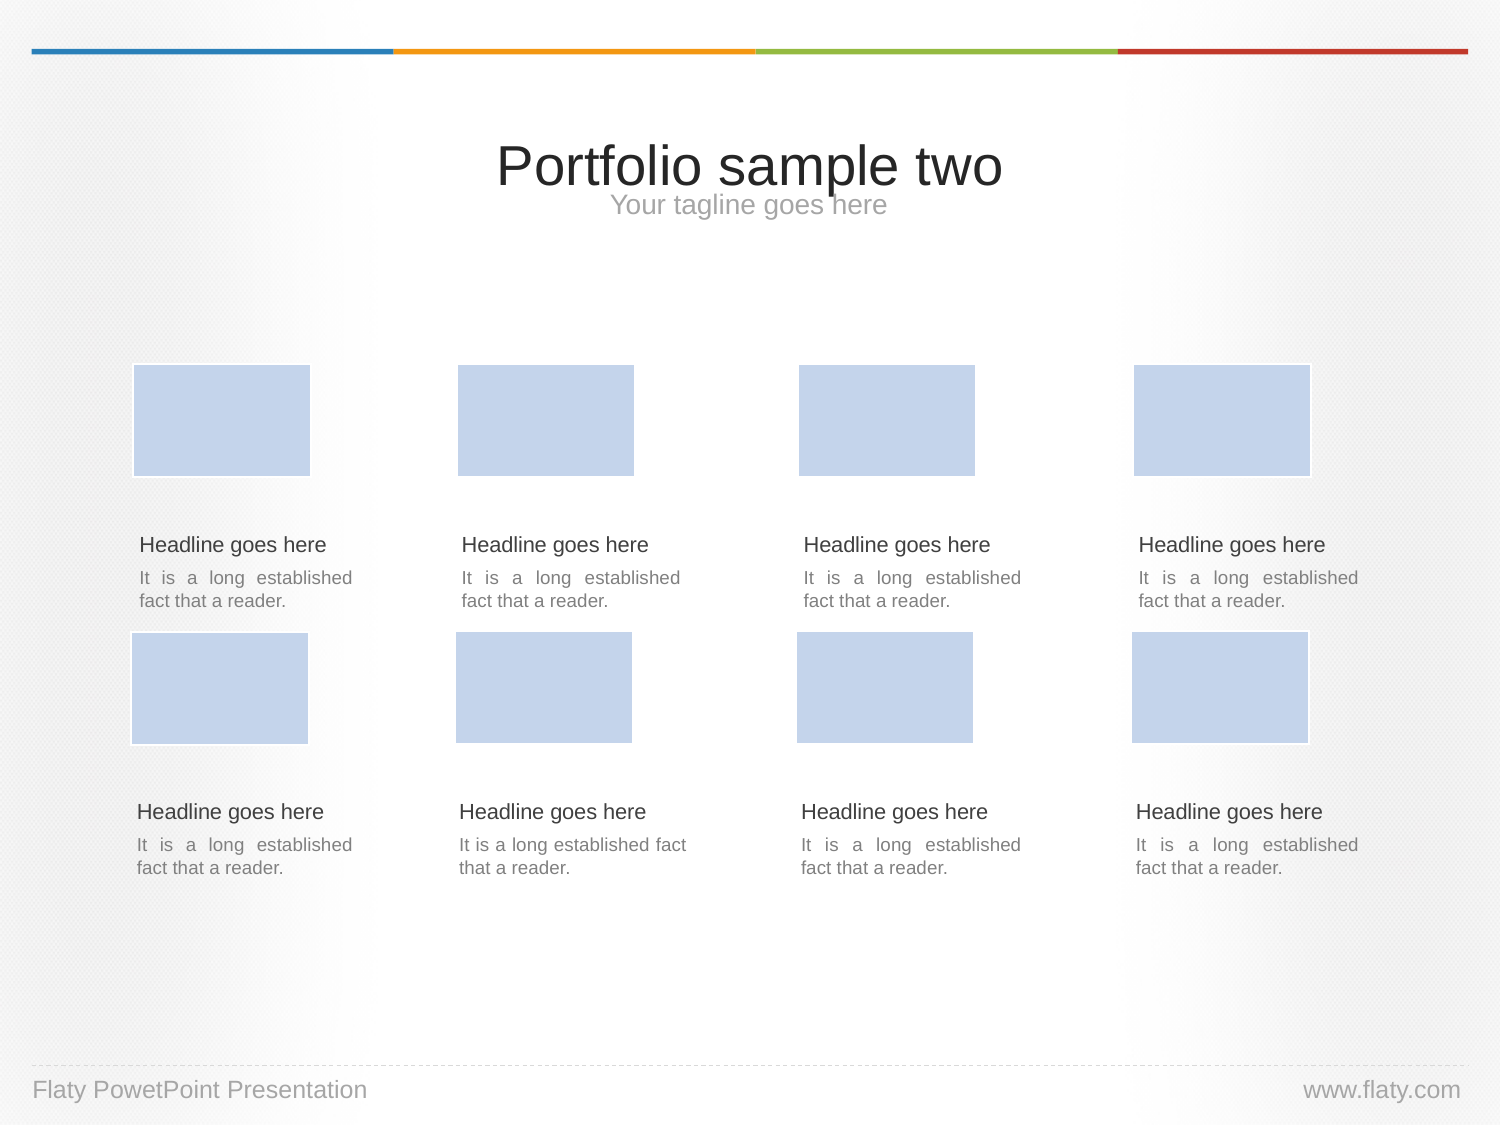

Portfolio sample two
Your tagline goes here

Headline goes here
It is a long established fact that a reader.

Headline goes here
It is a long established fact that a reader.

Headline goes here
It is a long established fact that a reader.

Headline goes here
It is a long established fact that a reader.

Headline goes here
It is a long established fact that a reader.

Headline goes here
It is a long established fact that a reader.

Headline goes here
It is a long established fact that a reader.

Headline goes here
It is a long established fact that a reader.
Flaty PowetPoint Presentation
www.flaty.com